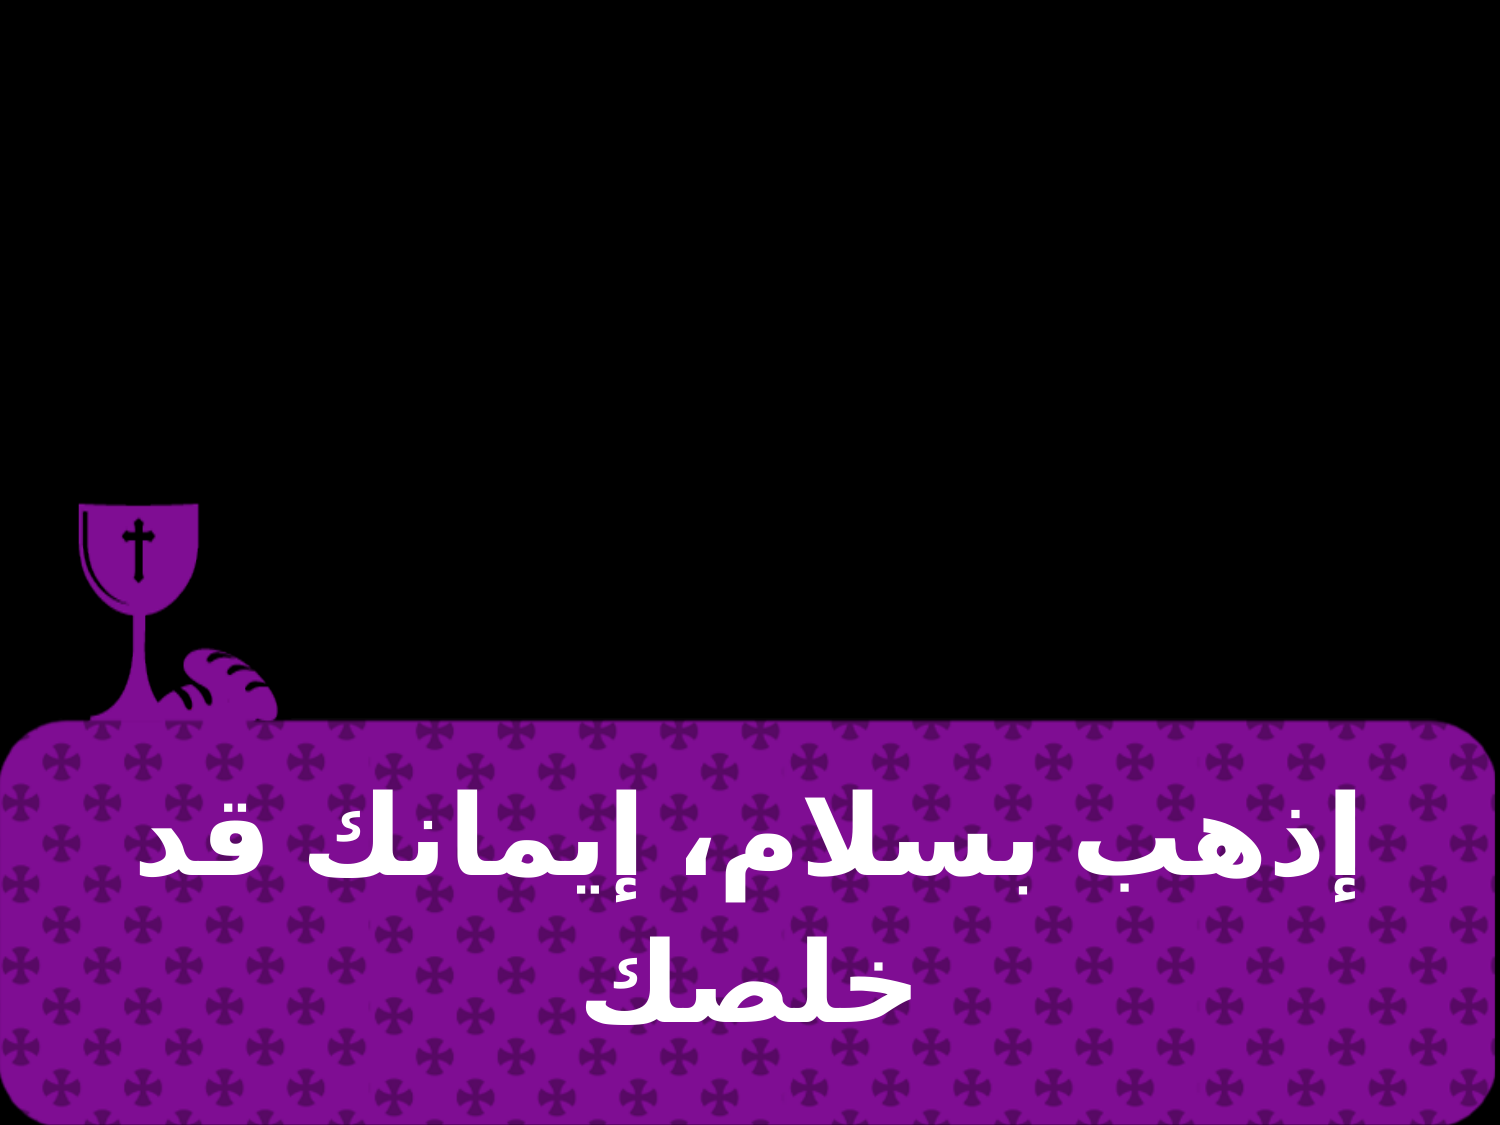

| إذهب بسلام، إيمانك قد خلصك |
| --- |